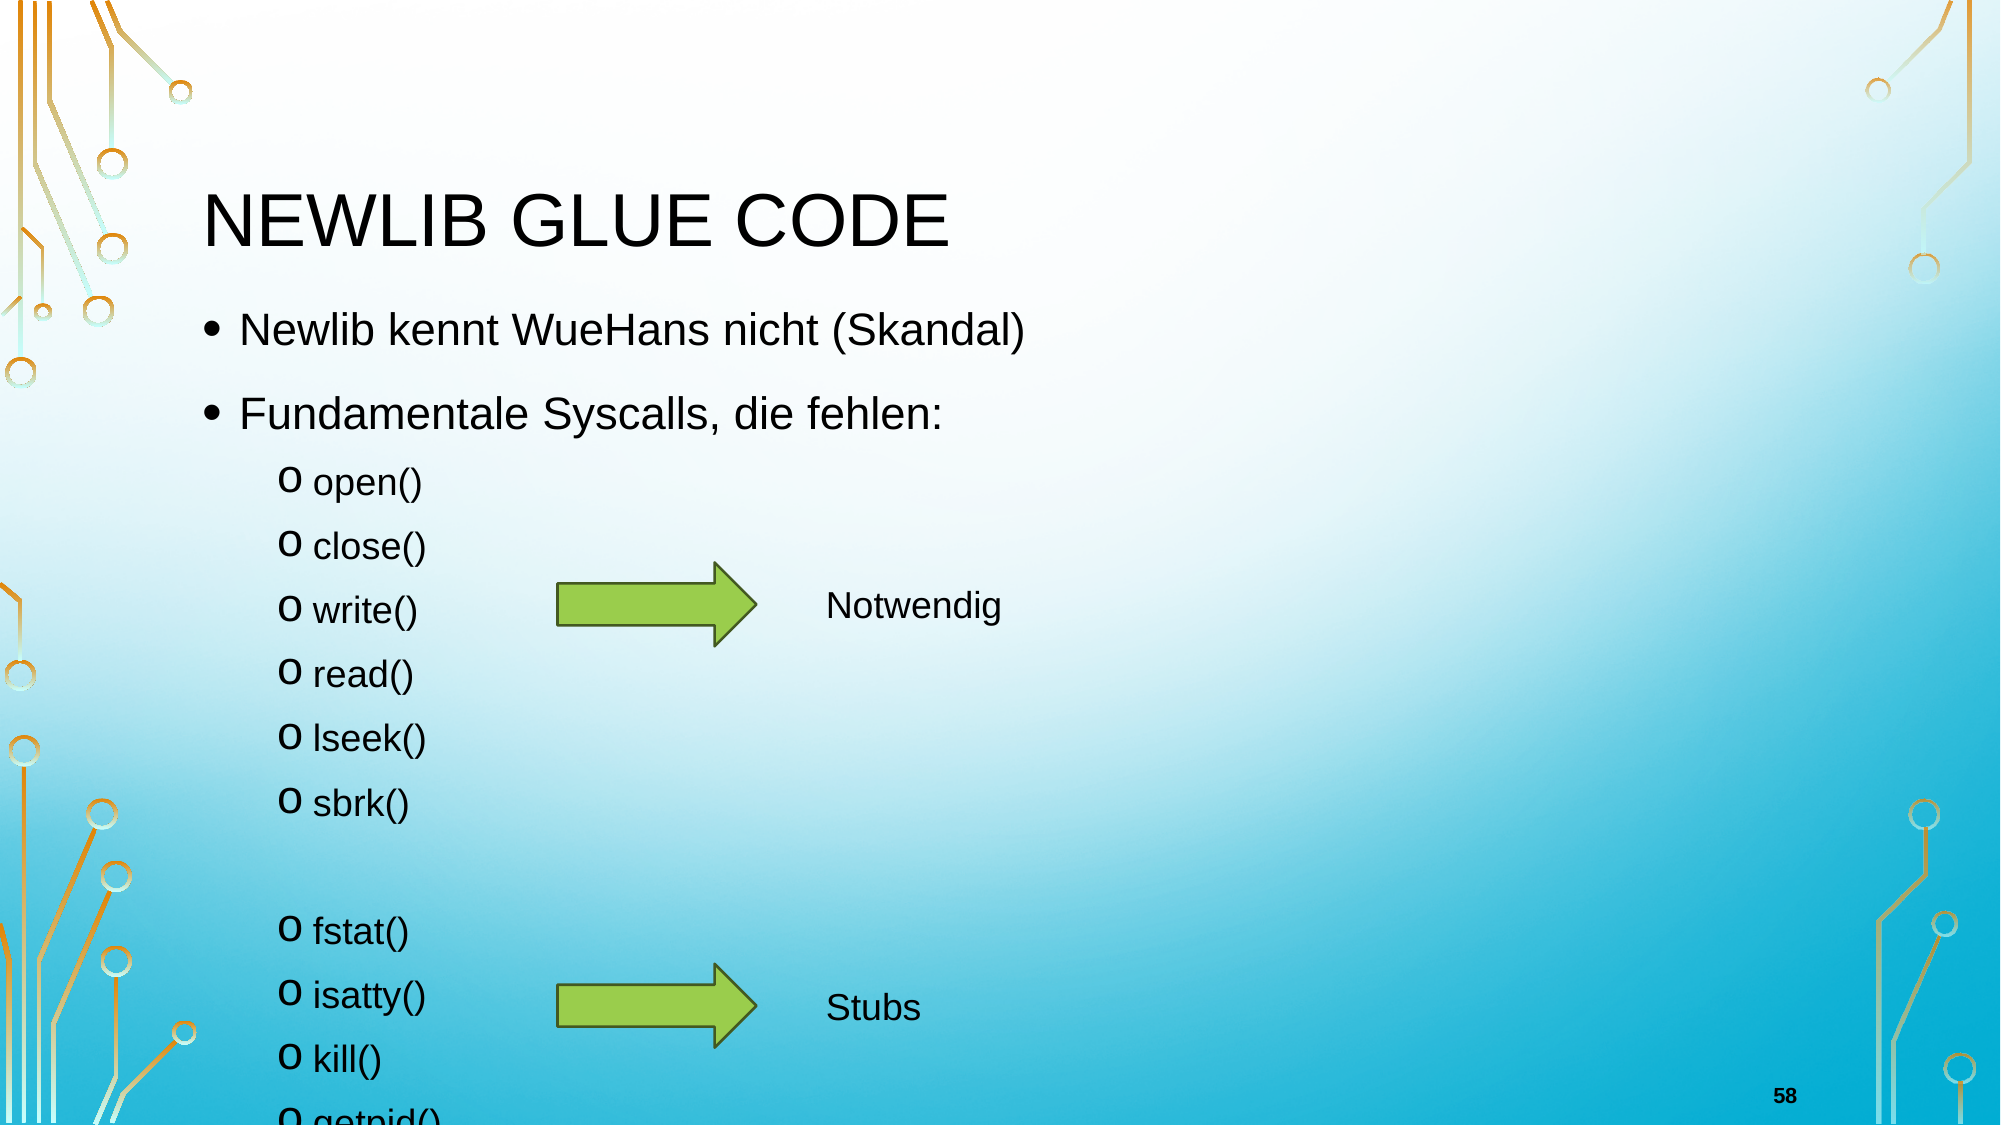

# Newlib Glue Code
Newlib kennt WueHans nicht (Skandal)
Fundamentale Syscalls, die fehlen:
open()
close()
write()
read()
lseek()
sbrk()

fstat()
isatty()
kill()
getpid()

Notwendig

Stubs
58